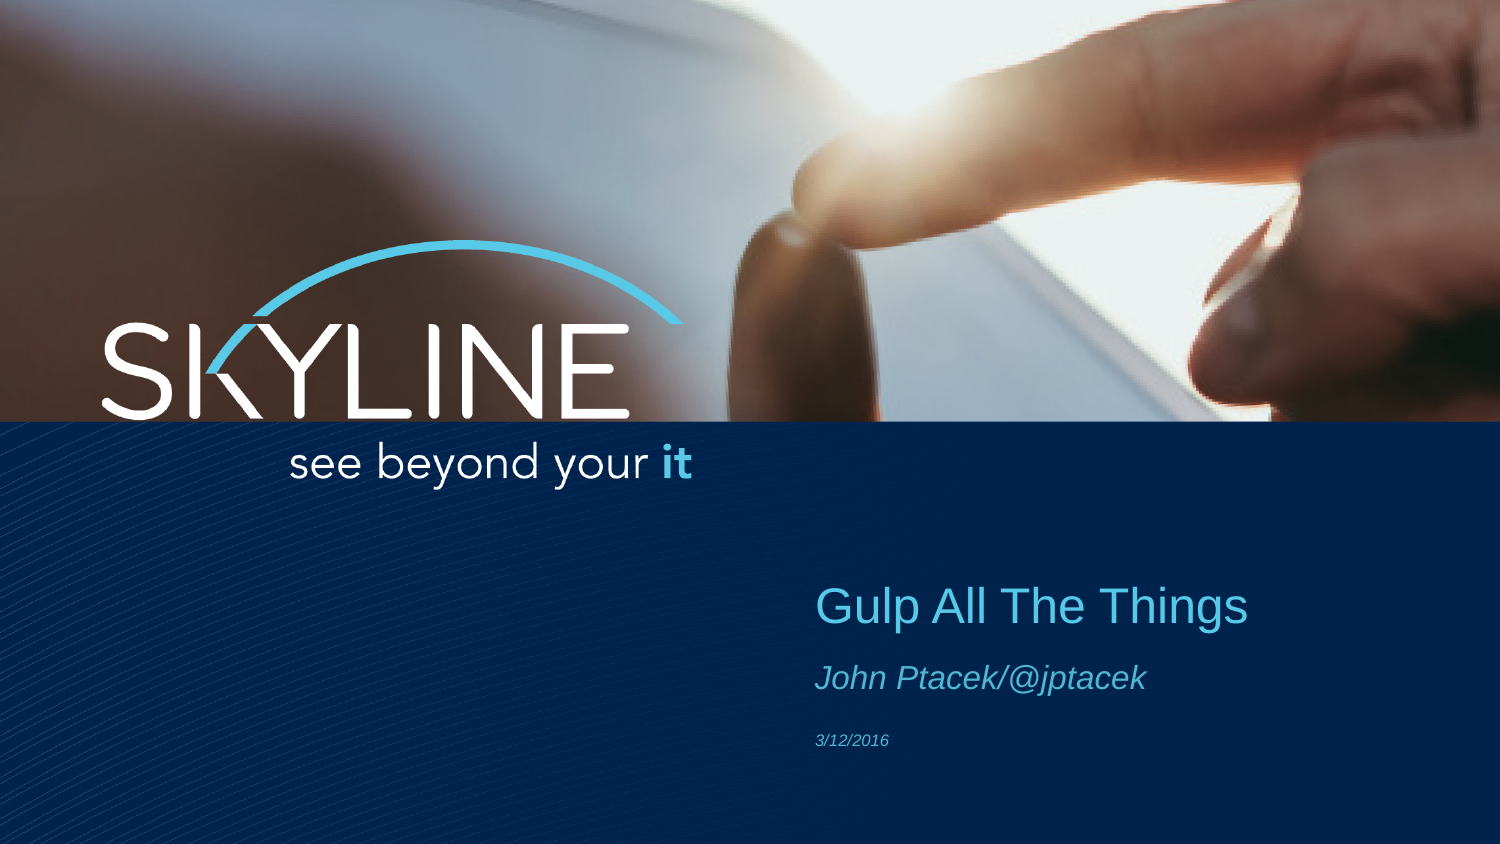

# Gulp All The Things
John Ptacek/@jptacek
3/12/2016